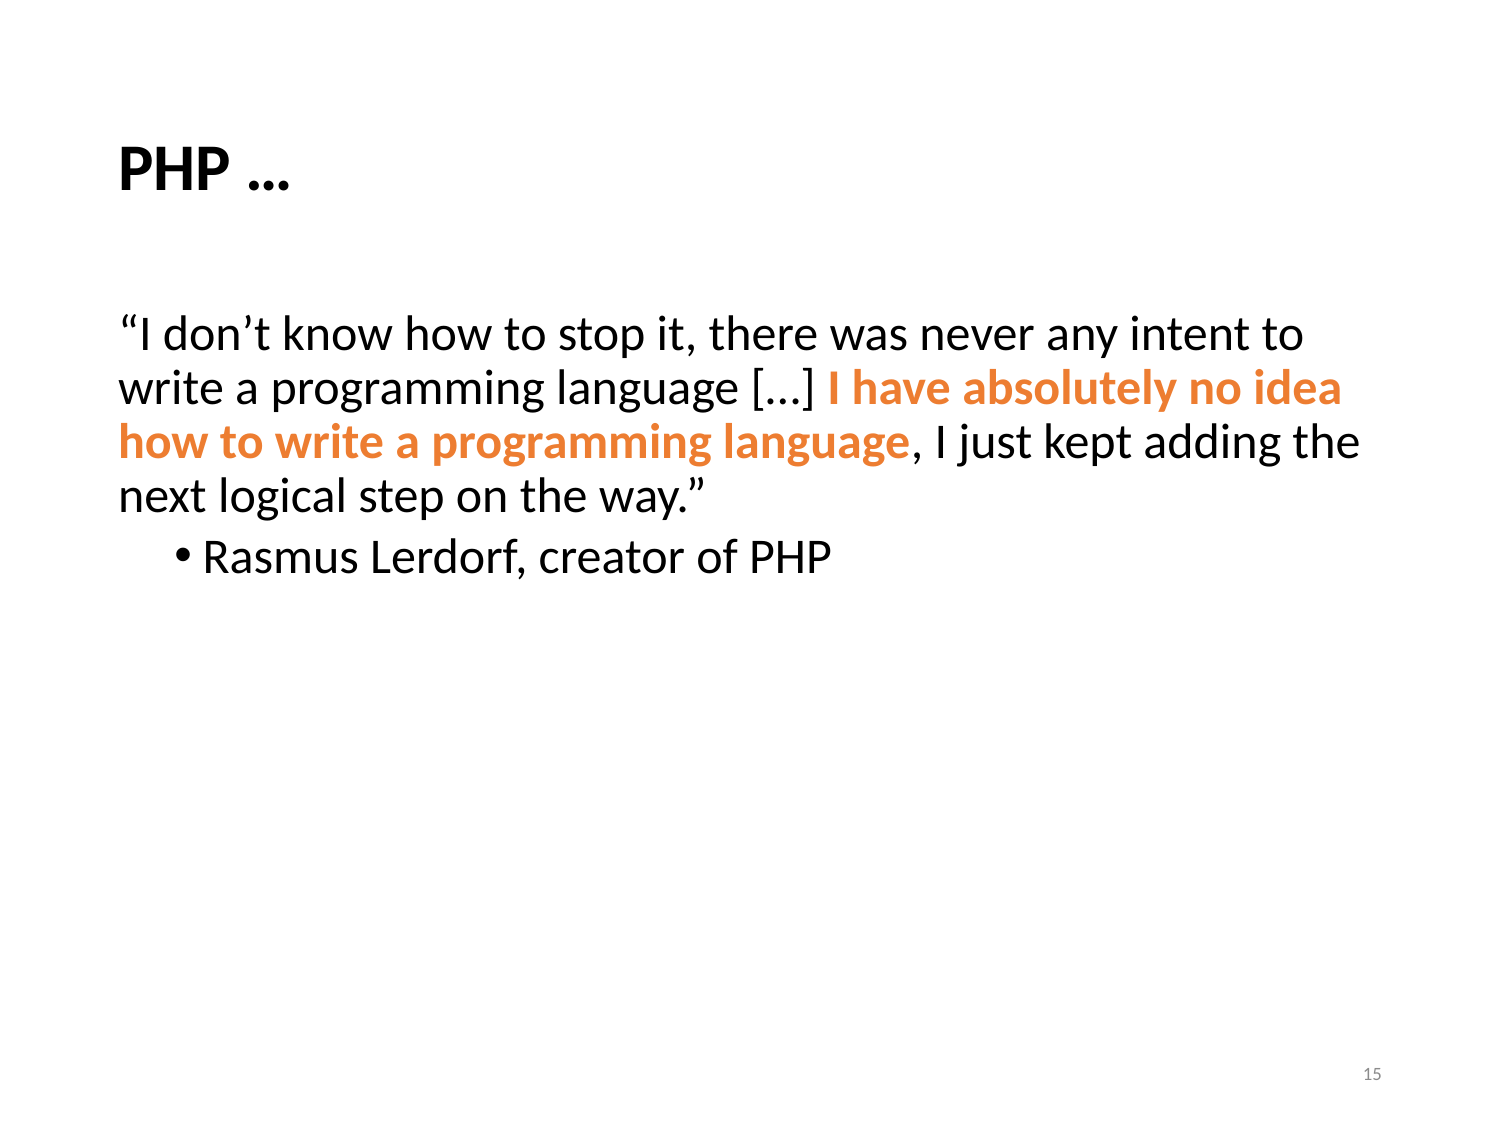

# PHP …
“I don’t know how to stop it, there was never any intent to write a programming language […] I have absolutely no idea how to write a programming language, I just kept adding the next logical step on the way.”
Rasmus Lerdorf, creator of PHP

15